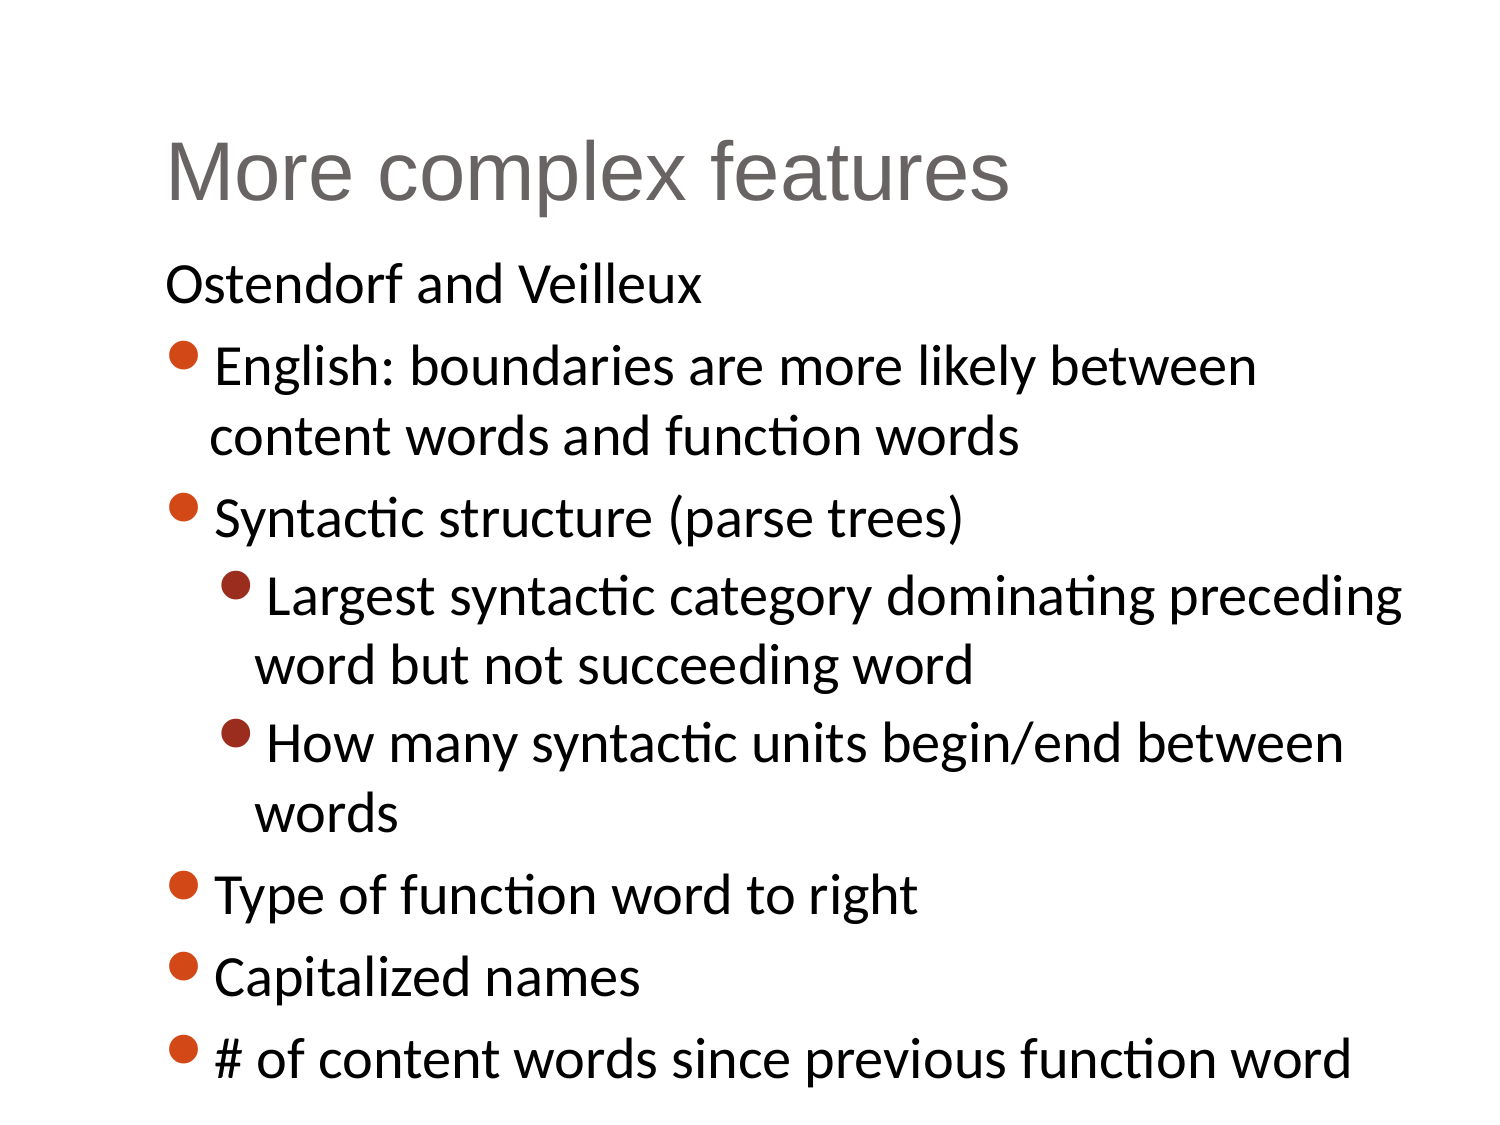

# More complex features
Ostendorf and Veilleux
English: boundaries are more likely between content words and function words
Syntactic structure (parse trees)
Largest syntactic category dominating preceding word but not succeeding word
How many syntactic units begin/end between words
Type of function word to right
Capitalized names
# of content words since previous function word